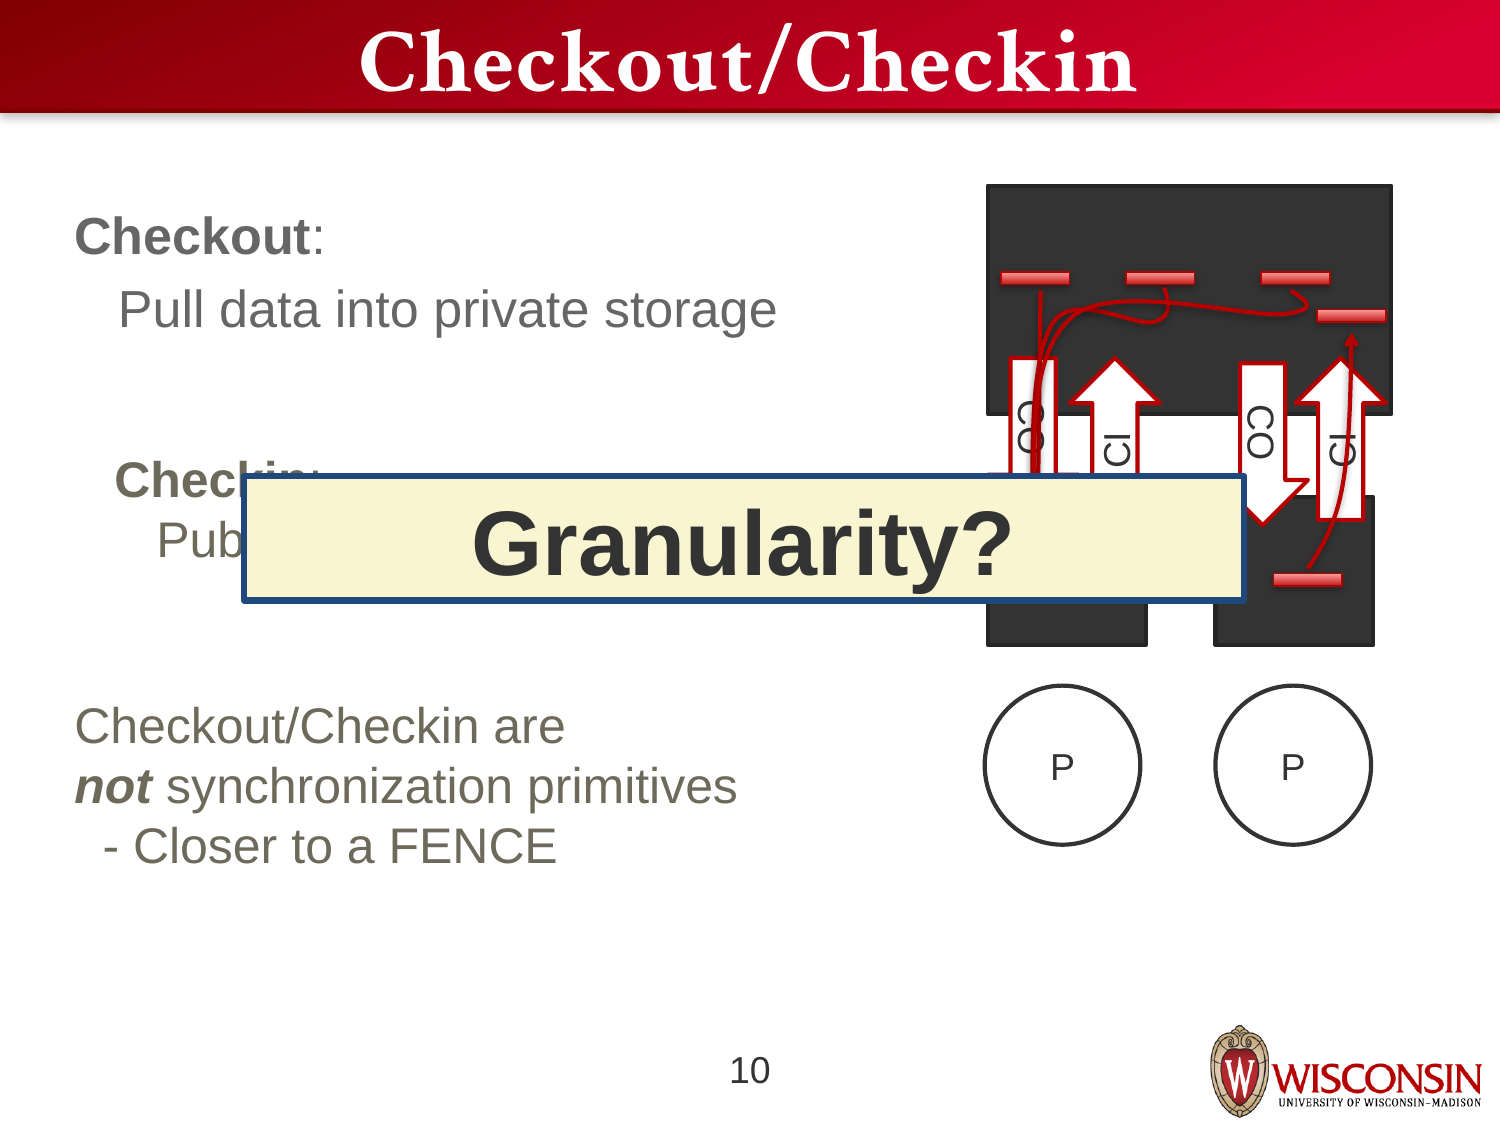

# Checkout/Checkin

Checkout:
   Pull data into private storage

CO
CI
CI
CO
Checkin:
   Publish local updates globally

Granularity?

Checkout/Checkin are
not synchronization primitives
  - Closer to a FENCE

P
P